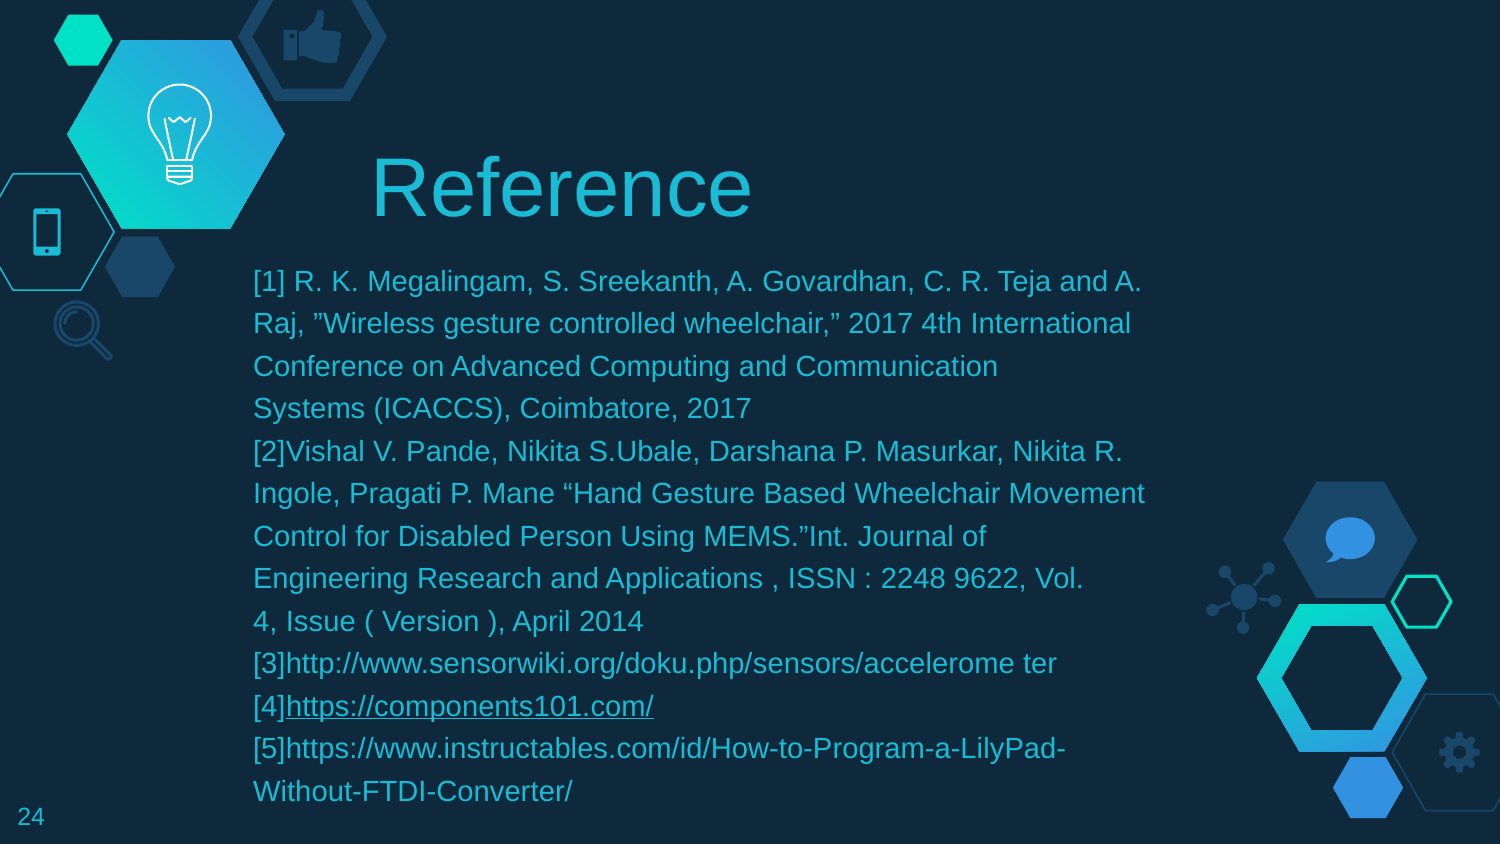

Reference
[1] R. K. Megalingam, S. Sreekanth, A. Govardhan, C. R. Teja and A.
Raj, ”Wireless gesture controlled wheelchair,” 2017 4th International
Conference on Advanced Computing and Communication
Systems (ICACCS), Coimbatore, 2017
[2]Vishal V. Pande, Nikita S.Ubale, Darshana P. Masurkar, Nikita R.
Ingole, Pragati P. Mane “Hand Gesture Based Wheelchair Movement
Control for Disabled Person Using MEMS.”Int. Journal of
Engineering Research and Applications , ISSN : 2248 9622, Vol.
4, Issue ( Version ), April 2014
[3]http://www.sensorwiki.org/doku.php/sensors/accelerome ter
[4]https://components101.com/
[5]https://www.instructables.com/id/How-to-Program-a-LilyPad-
Without-FTDI-Converter/

24